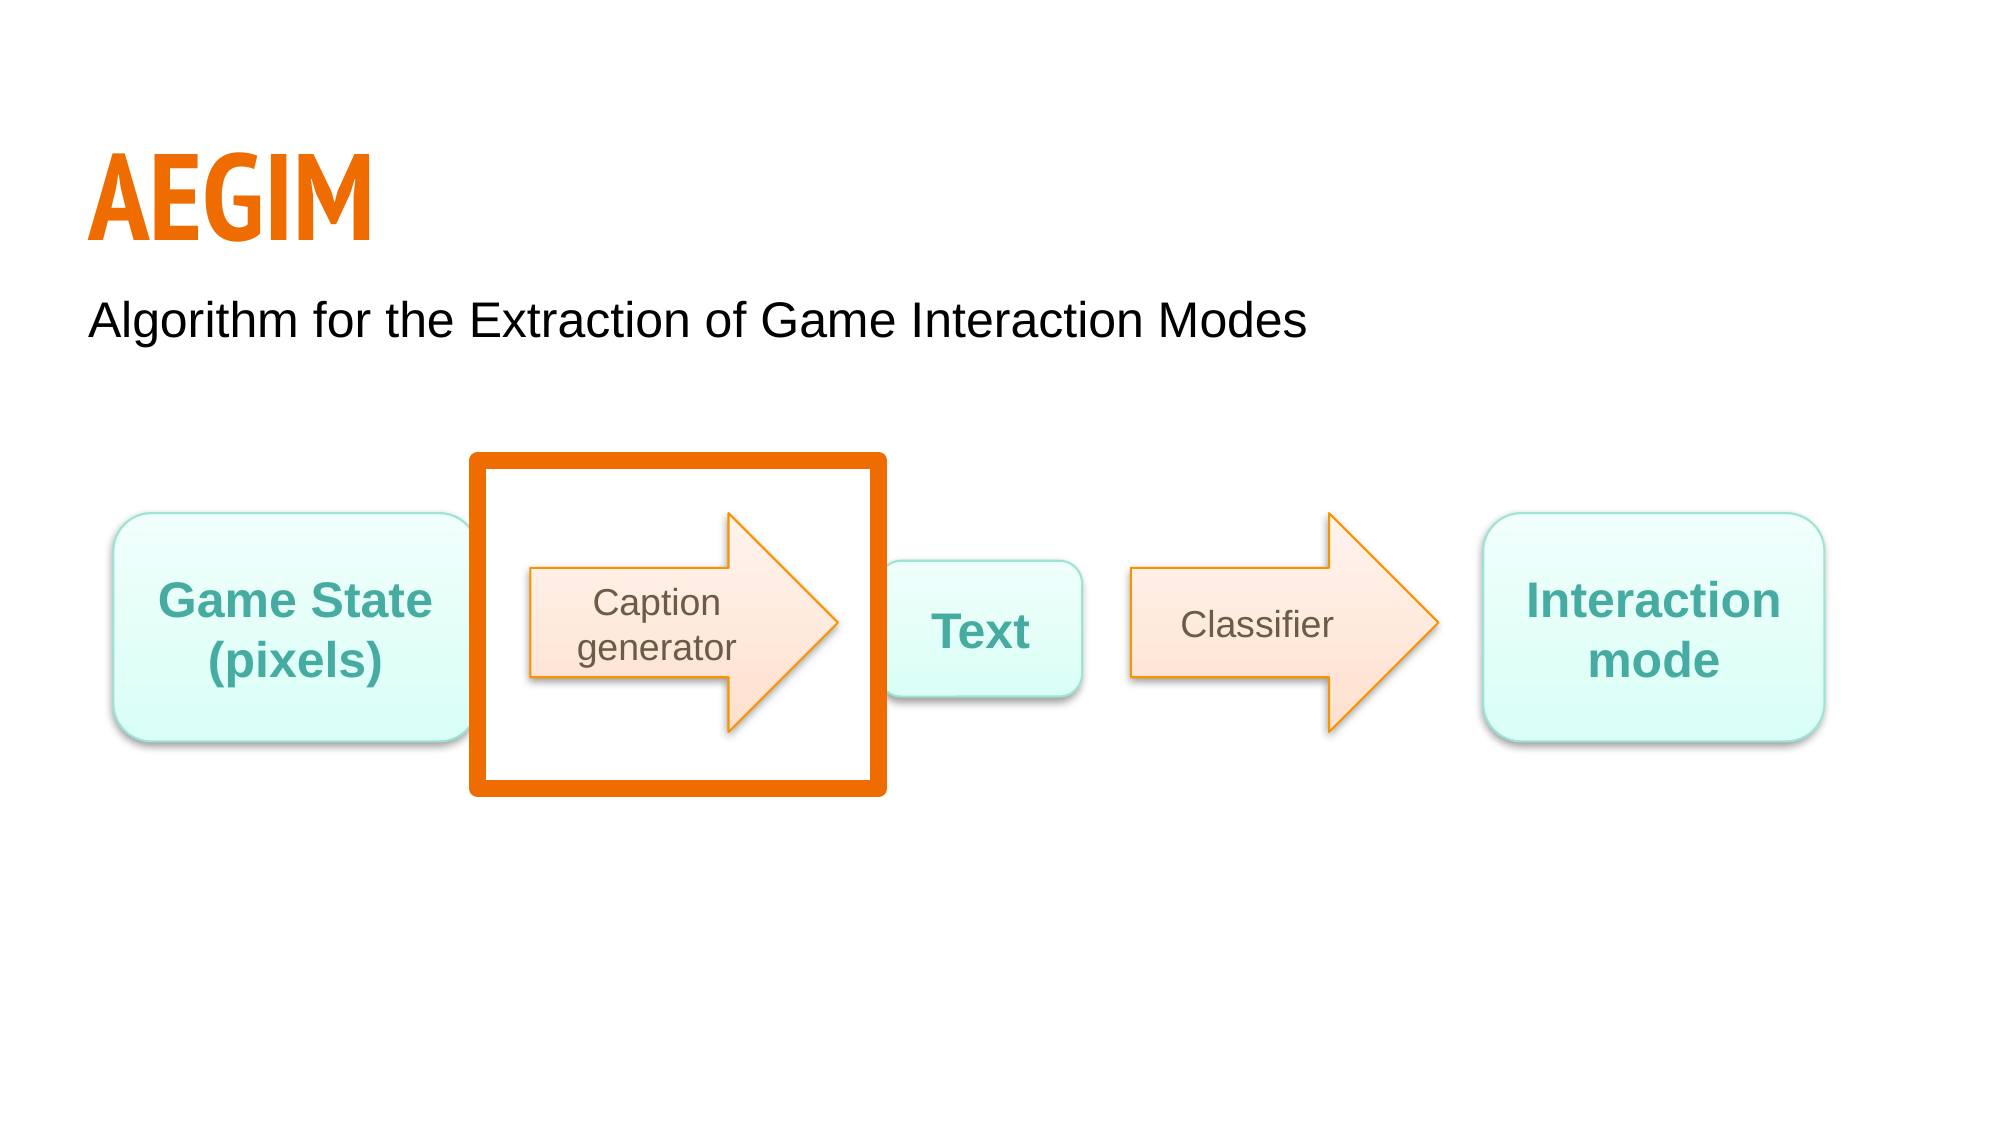

# AEGIM
Algorithm for the Extraction of Game Interaction Modes

Game State
(pixels)

Interaction
mode

Caption generator

Classifier

Text